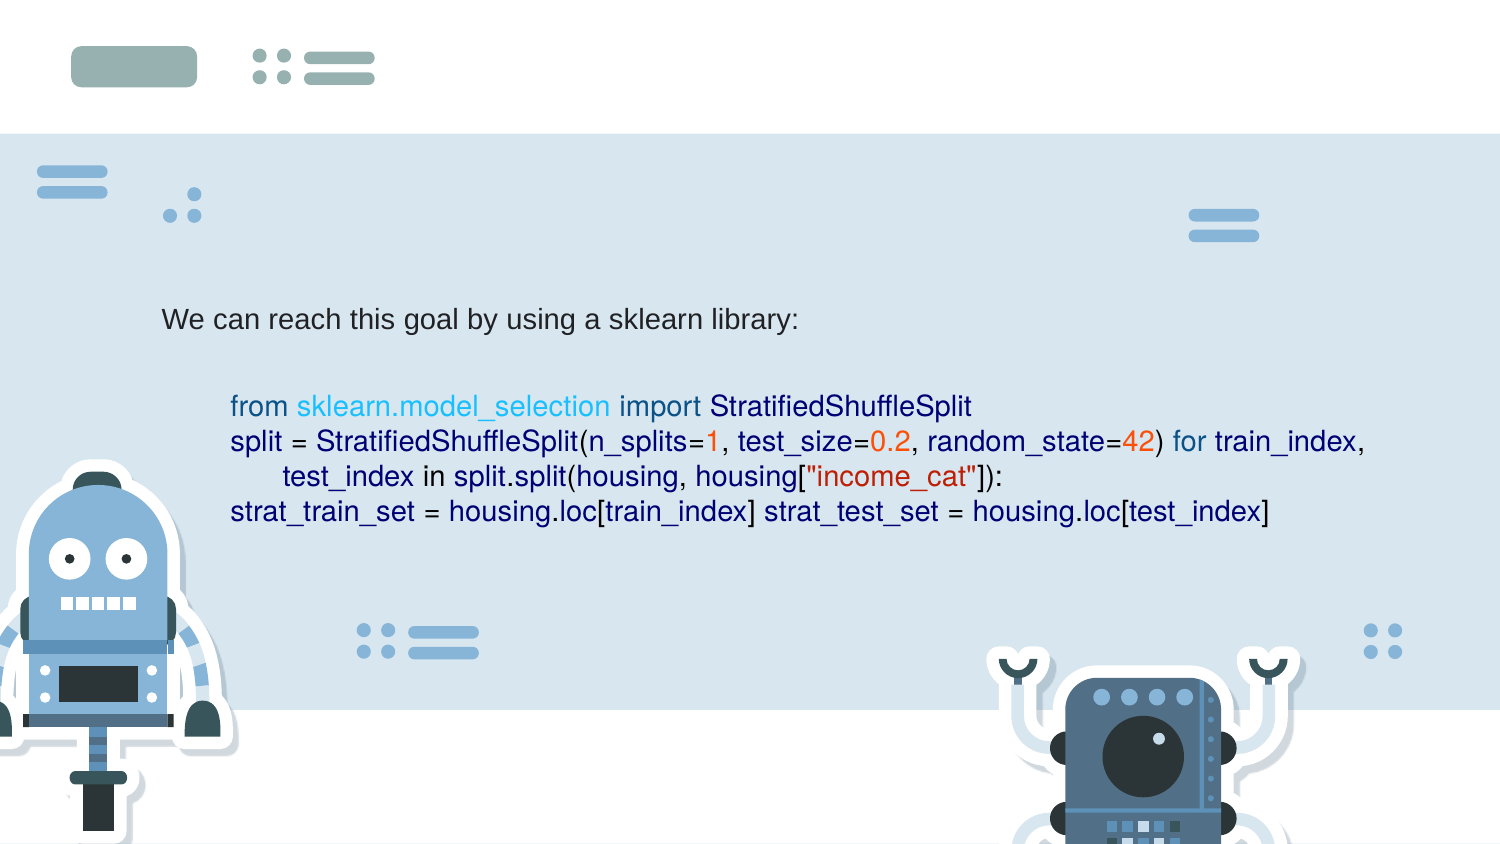

We can reach this goal by using a sklearn library:

from sklearn.model_selection import StratifiedShuffleSplit
split = StratifiedShuffleSplit(n_splits=1, test_size=0.2, random_state=42) for train_index, test_index in split.split(housing, housing["income_cat"]):
strat_train_set = housing.loc[train_index] strat_test_set = housing.loc[test_index]